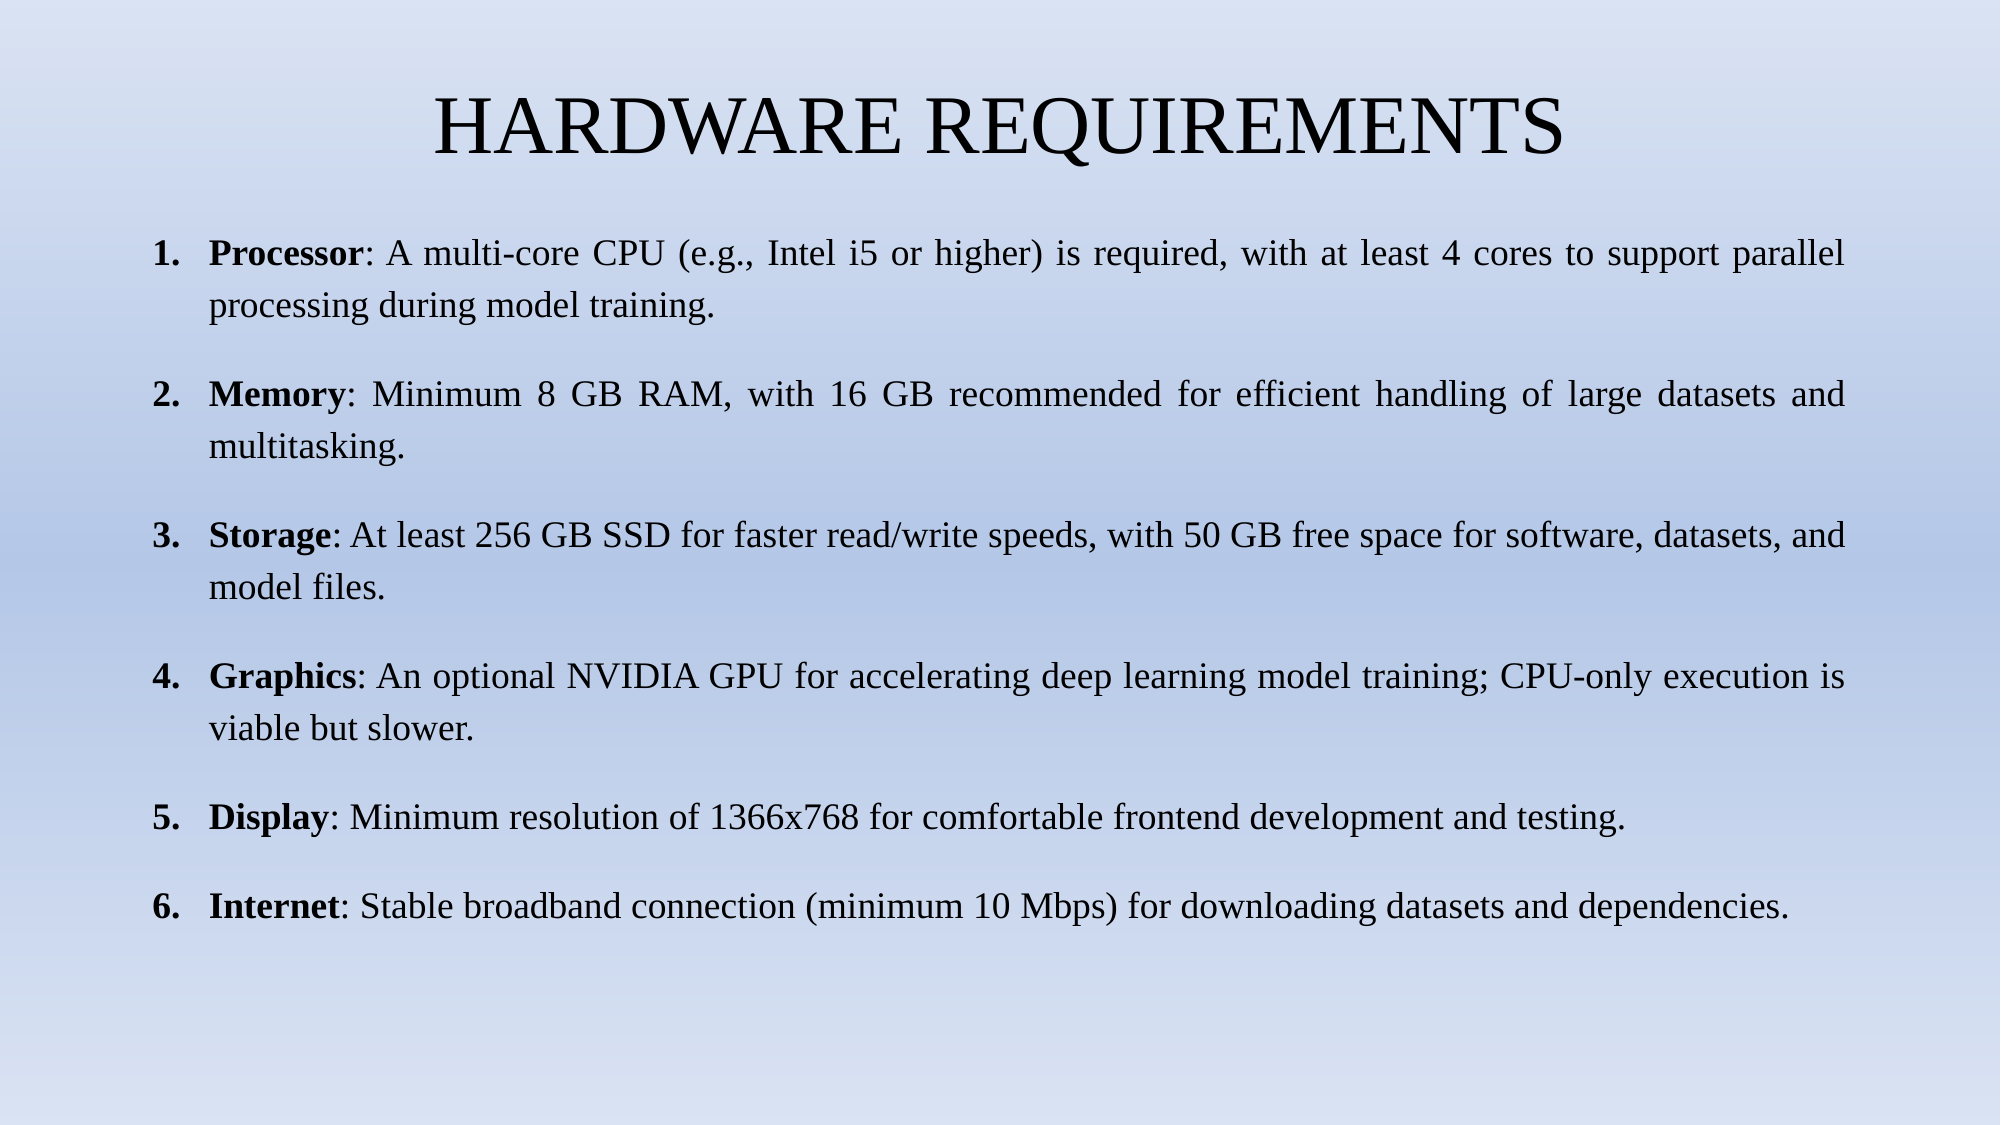

# HARDWARE REQUIREMENTS
Processor: A multi-core CPU (e.g., Intel i5 or higher) is required, with at least 4 cores to support parallel processing during model training.
Memory: Minimum 8 GB RAM, with 16 GB recommended for efficient handling of large datasets and multitasking.
Storage: At least 256 GB SSD for faster read/write speeds, with 50 GB free space for software, datasets, and model files.
Graphics: An optional NVIDIA GPU for accelerating deep learning model training; CPU-only execution is viable but slower.
Display: Minimum resolution of 1366x768 for comfortable frontend development and testing.
Internet: Stable broadband connection (minimum 10 Mbps) for downloading datasets and dependencies.